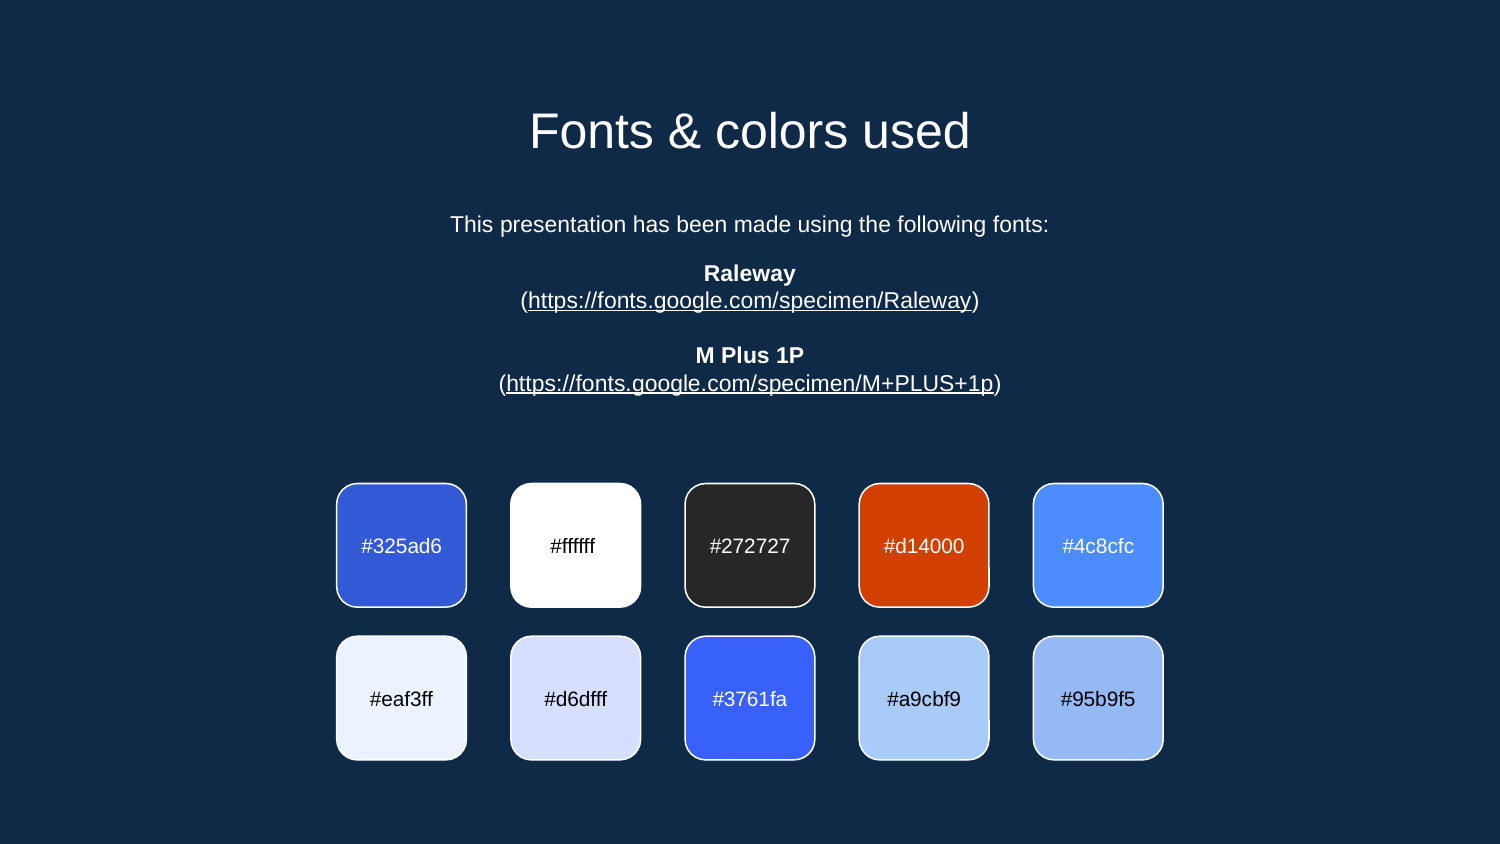

# Fonts & colors used
This presentation has been made using the following fonts:
Raleway
(https://fonts.google.com/specimen/Raleway)

M Plus 1P
(https://fonts.google.com/specimen/M+PLUS+1p)

#325ad6
#ffffff
#272727
#d14000
#4c8cfc

#eaf3ff
#d6dfff
#3761fa
#a9cbf9
#95b9f5